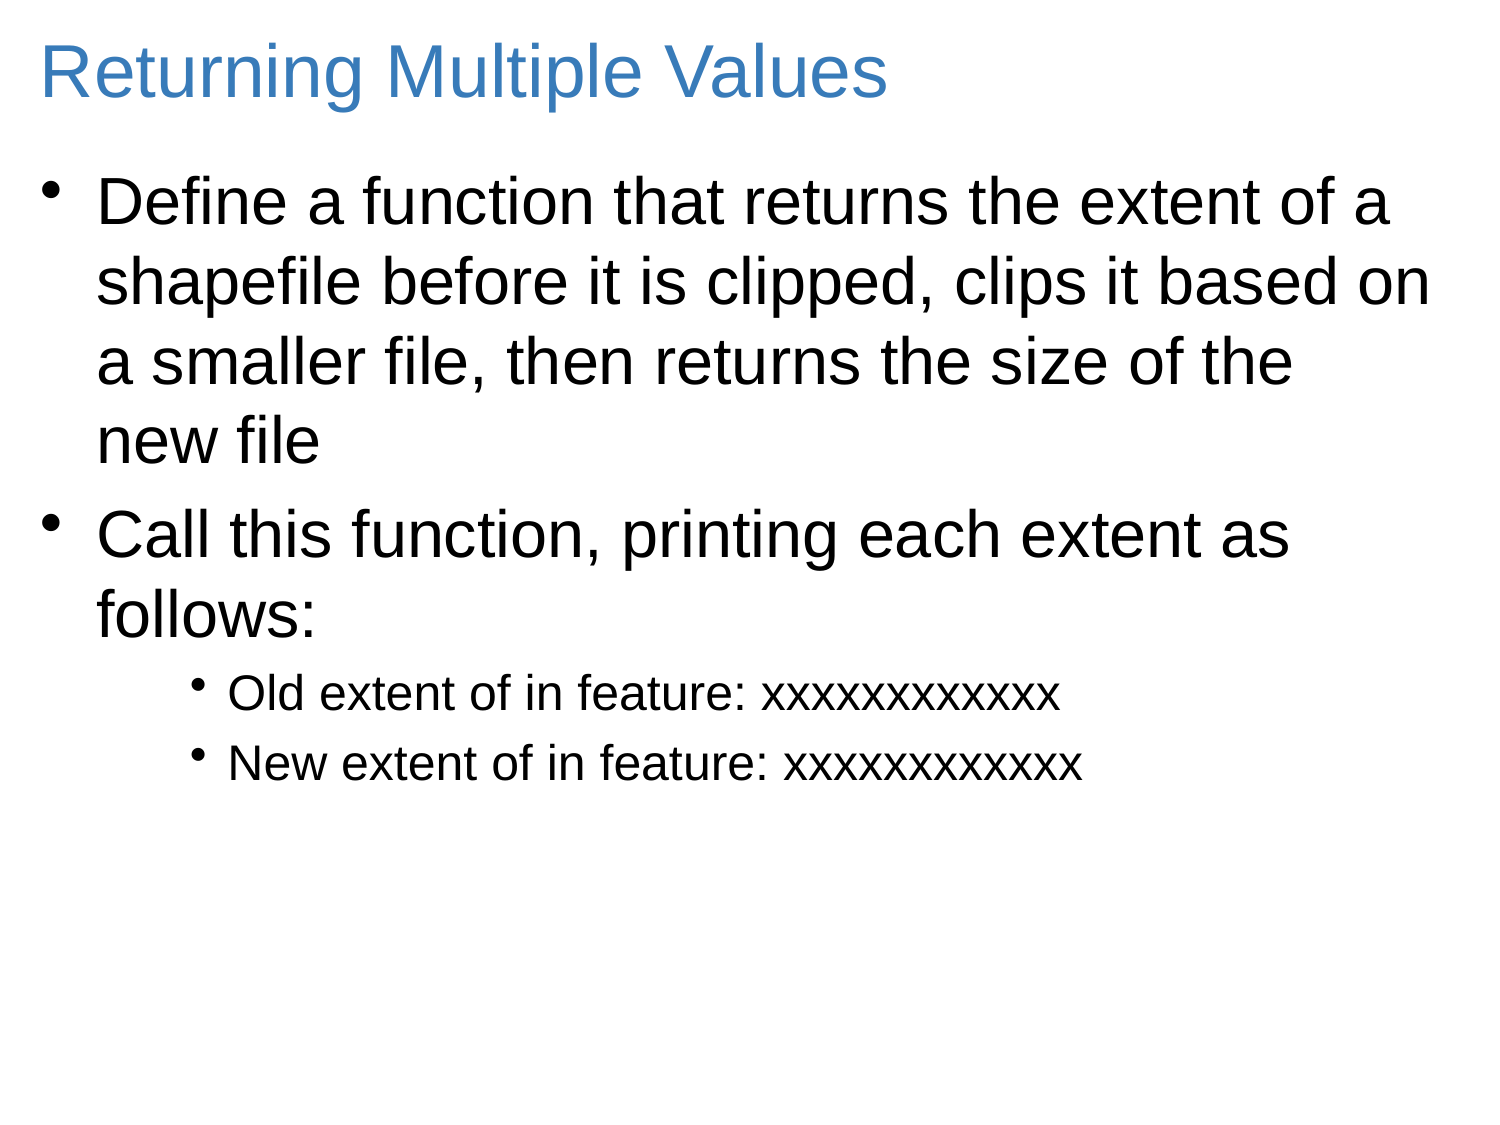

# Returning Multiple Values
Define a function that returns the extent of a shapefile before it is clipped, clips it based on a smaller file, then returns the size of the new file
Call this function, printing each extent as follows:
Old extent of in feature: xxxxxxxxxxxx
New extent of in feature: xxxxxxxxxxxx